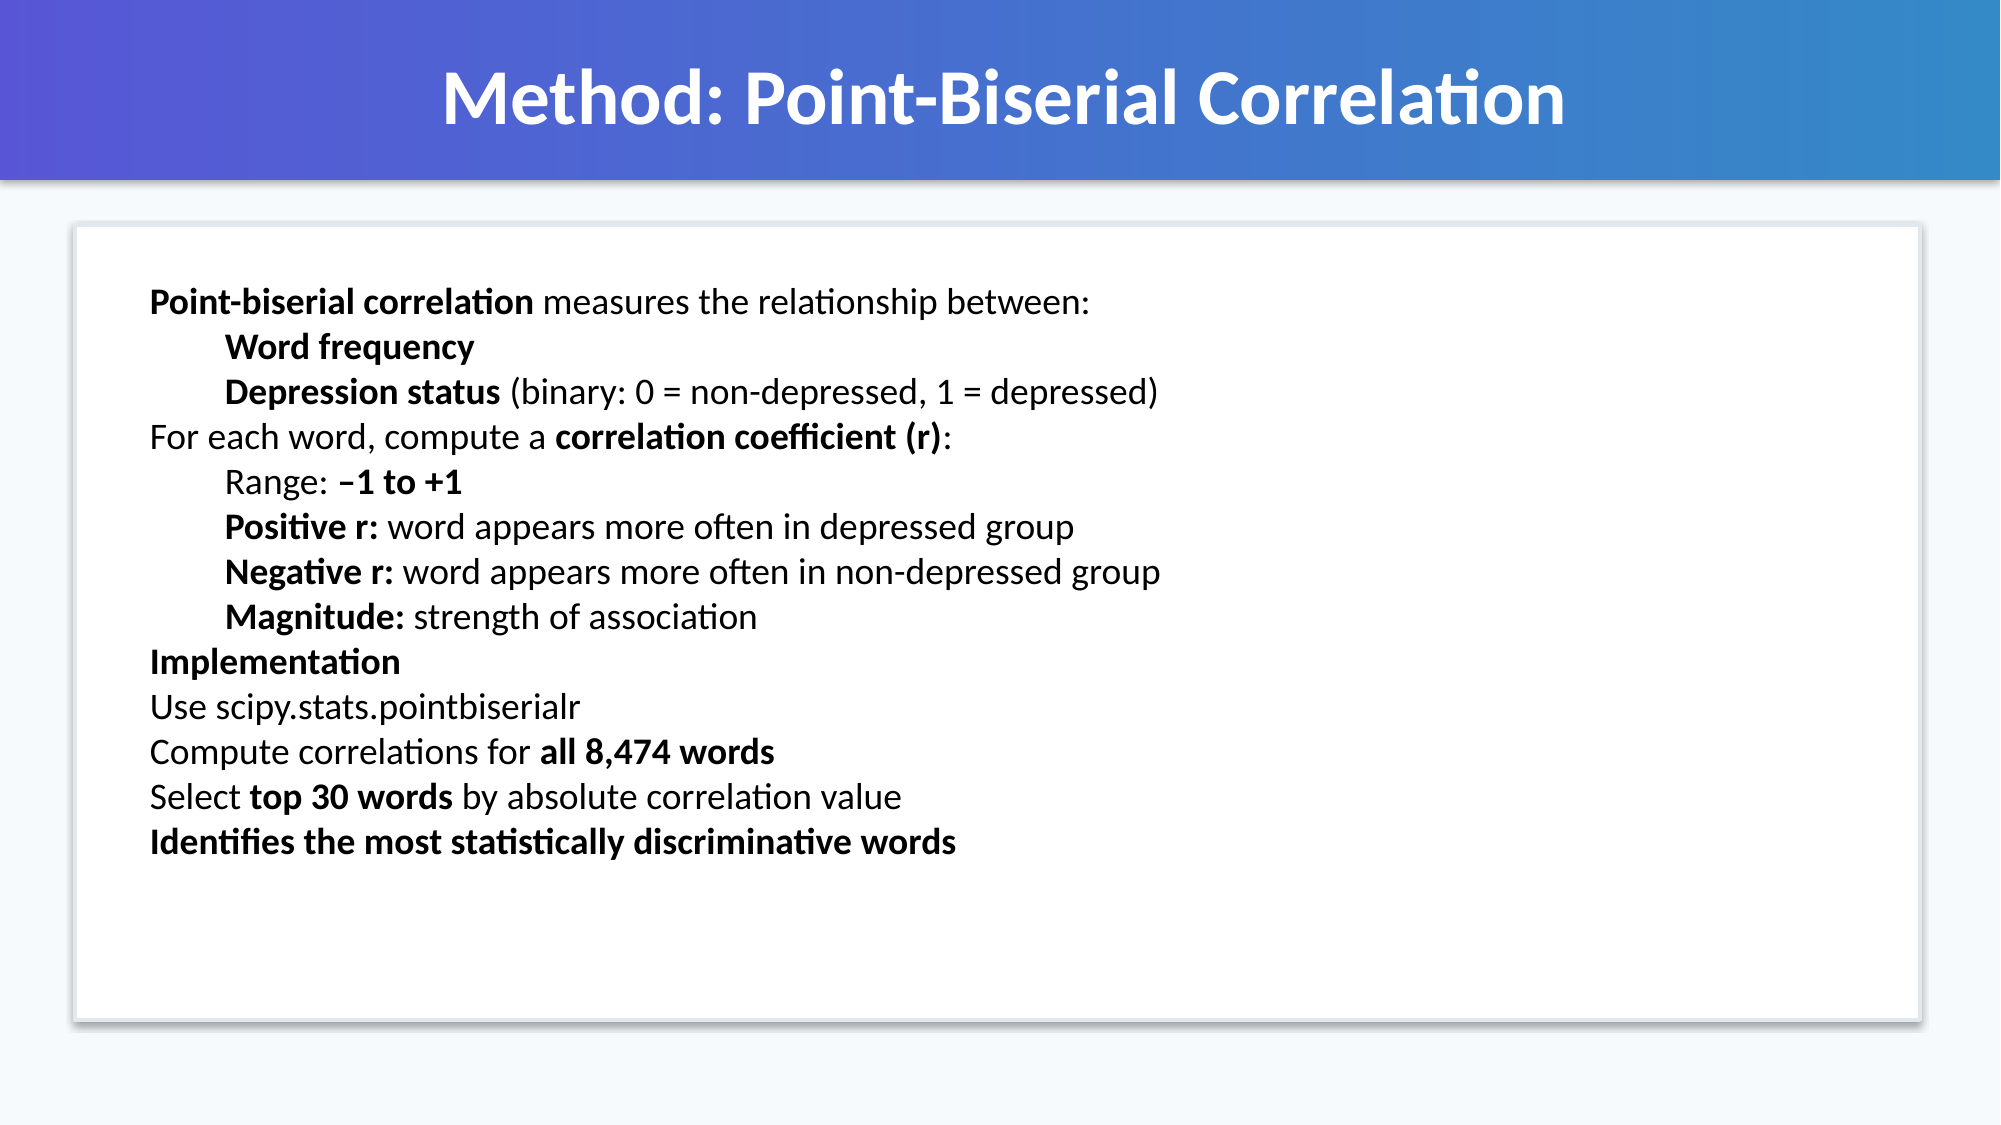

Method: Point-Biserial Correlation

Point-biserial correlation measures the relationship between:
Word frequency
Depression status (binary: 0 = non-depressed, 1 = depressed)
For each word, compute a correlation coefficient (r):
Range: –1 to +1
Positive r: word appears more often in depressed group
Negative r: word appears more often in non-depressed group
Magnitude: strength of association
Implementation
Use scipy.stats.pointbiserialr
Compute correlations for all 8,474 words
Select top 30 words by absolute correlation value
Identifies the most statistically discriminative words